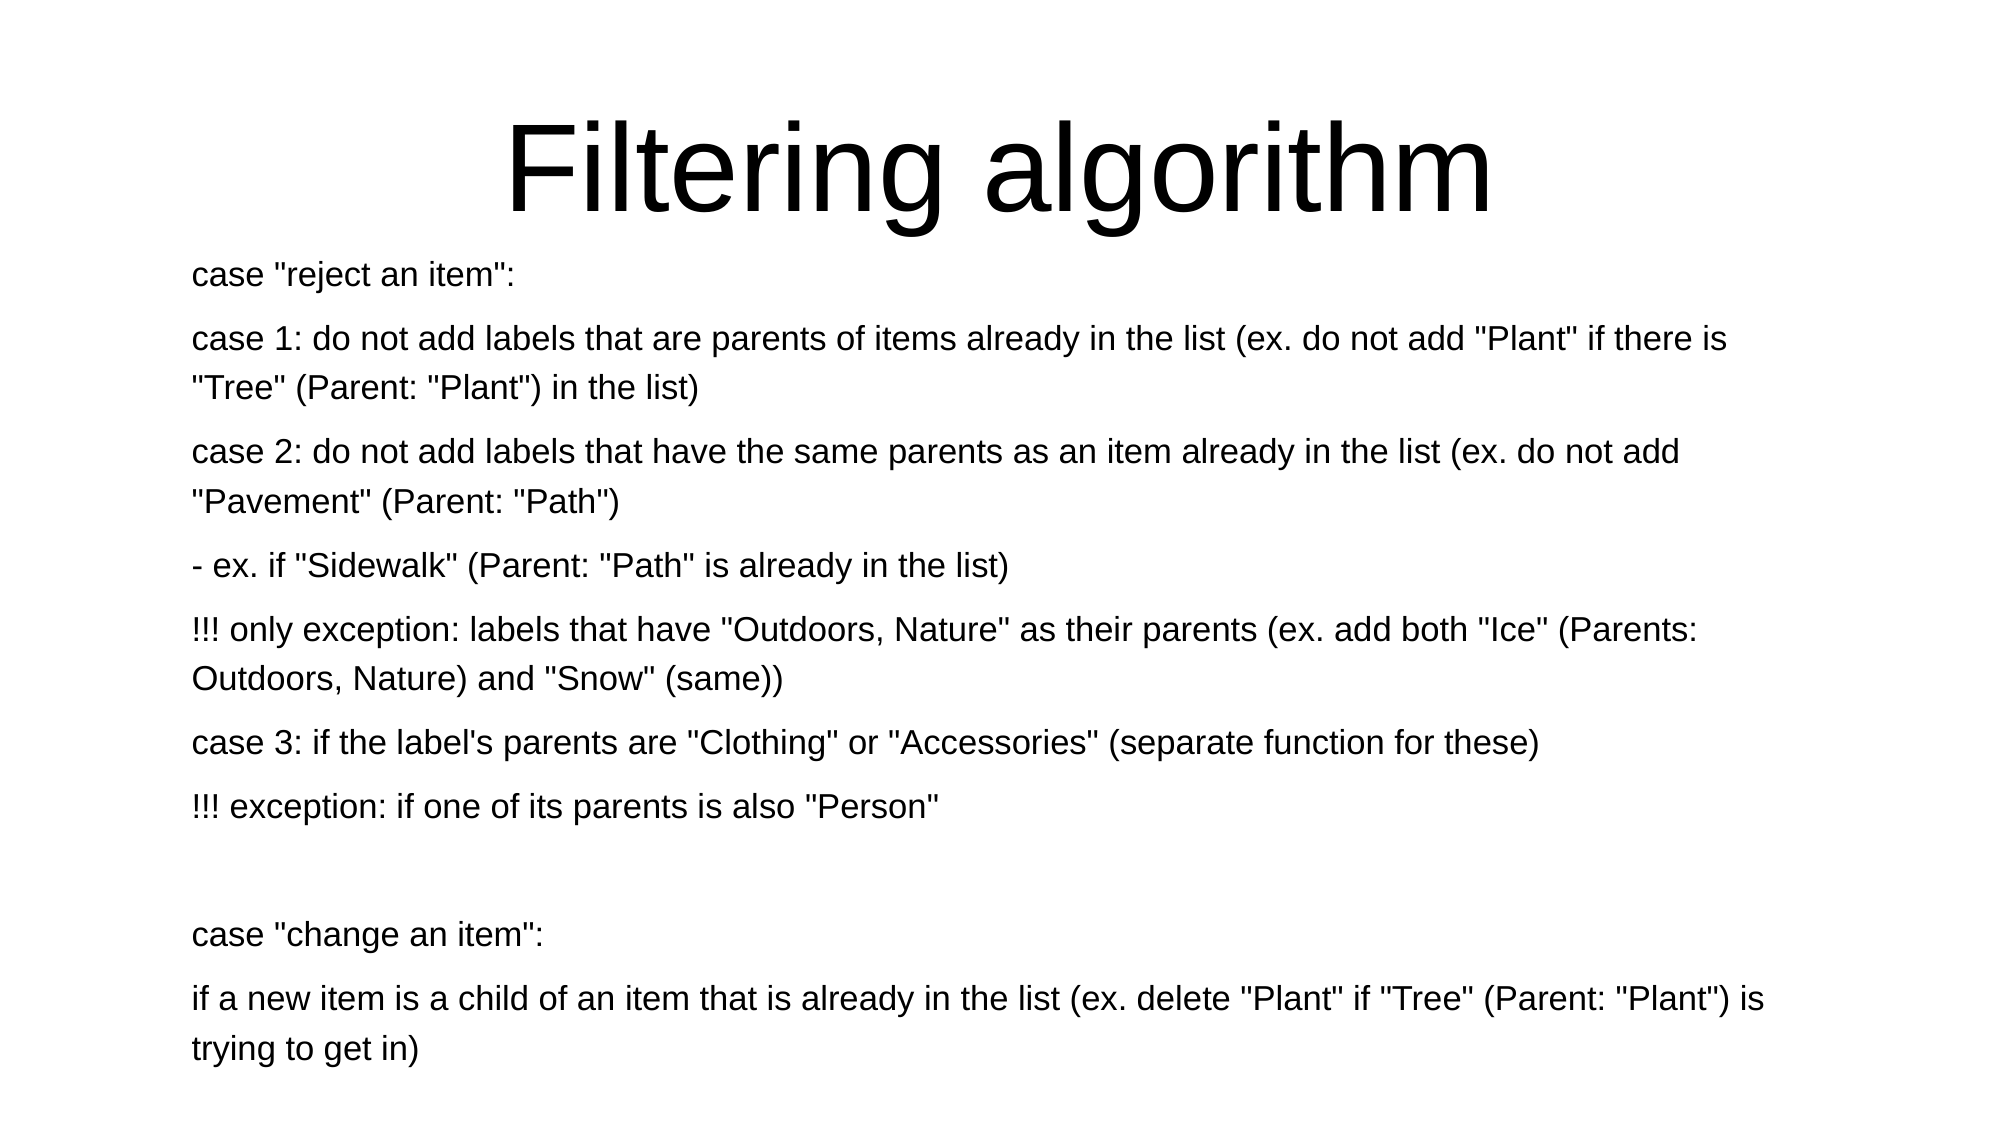

# Filtering algorithm
case "reject an item":
case 1: do not add labels that are parents of items already in the list (ex. do not add "Plant" if there is "Tree" (Parent: "Plant") in the list)
case 2: do not add labels that have the same parents as an item already in the list (ex. do not add "Pavement" (Parent: "Path")
- ex. if "Sidewalk" (Parent: "Path" is already in the list)
!!! only exception: labels that have "Outdoors, Nature" as their parents (ex. add both "Ice" (Parents: Outdoors, Nature) and "Snow" (same))
case 3: if the label's parents are "Clothing" or "Accessories" (separate function for these)
!!! exception: if one of its parents is also "Person"

case "change an item":
if a new item is a child of an item that is already in the list (ex. delete "Plant" if "Tree" (Parent: "Plant") is trying to get in)